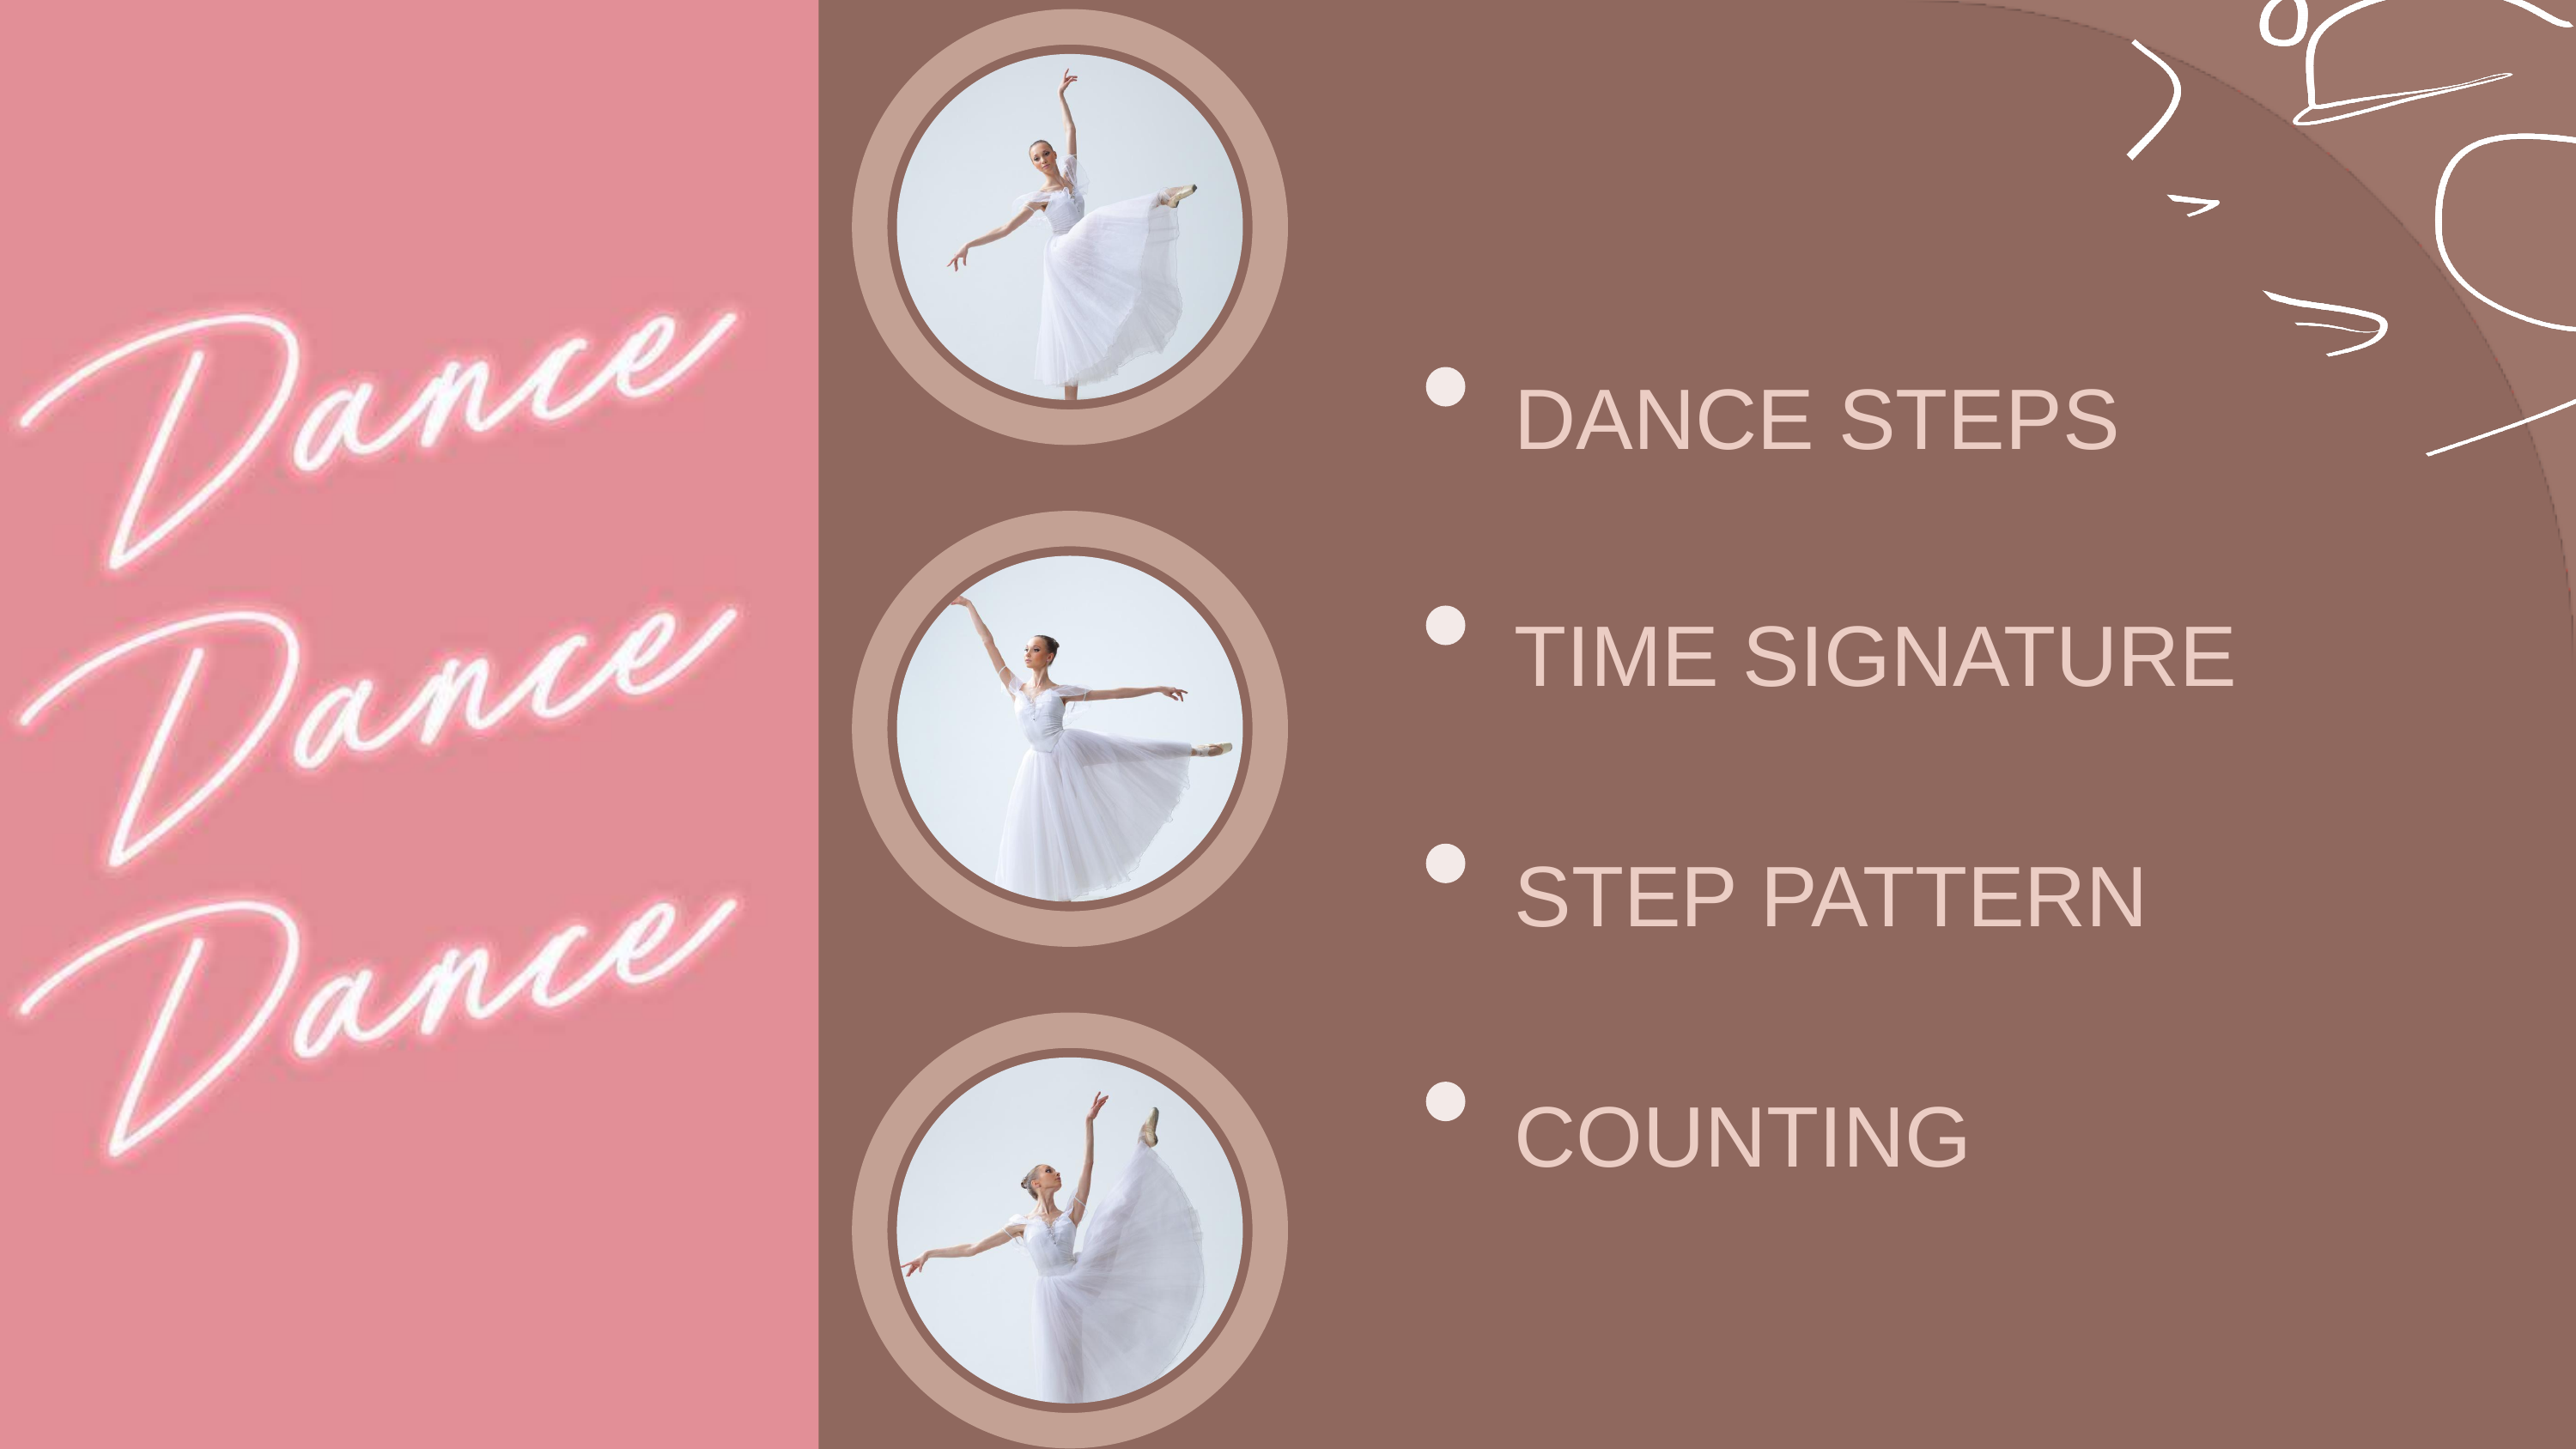

DANCE STEPS

TIME SIGNATURE

STEP PATTERN

COUNTING